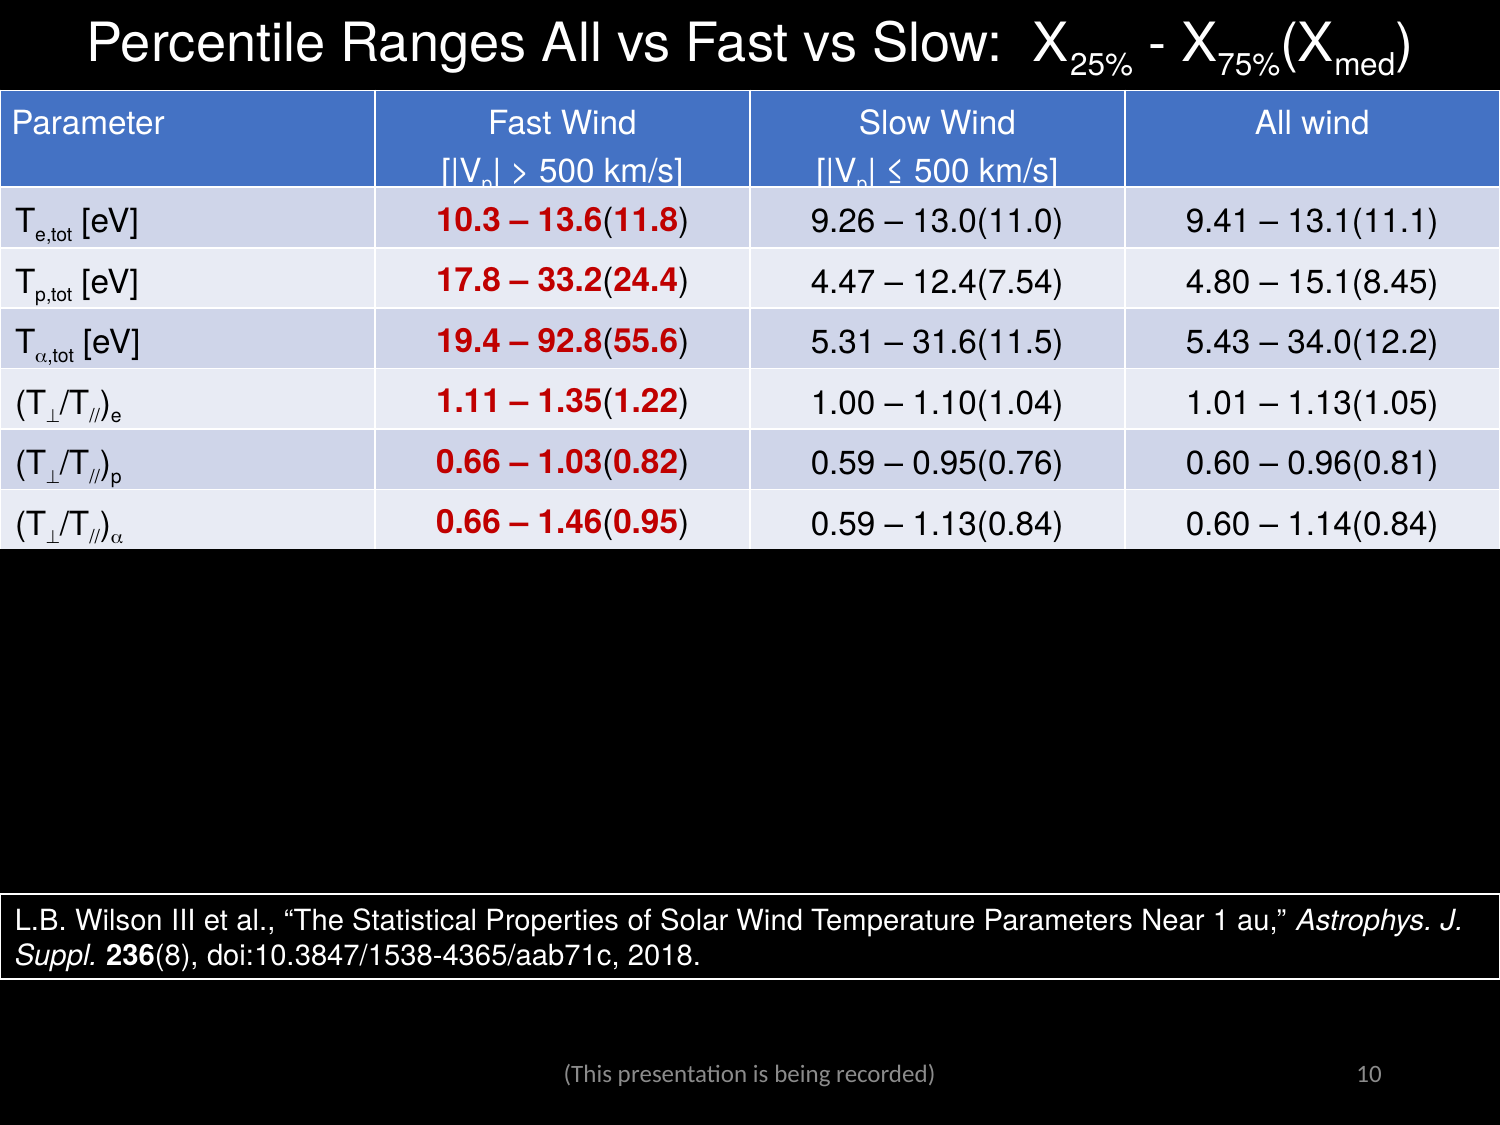

Percentile Ranges All vs Fast vs Slow:  X25% - X75%(Xmed)
| Parameter | Fast Wind [|Vp| > 500 km/s] | Slow Wind [|Vp| ≤ 500 km/s] | All wind |
| --- | --- | --- | --- |
| Te,tot [eV] | 10.3 – 13.6(11.8) | 9.26 – 13.0(11.0) | 9.41 – 13.1(11.1) |
| Tp,tot [eV] | 17.8 – 33.2(24.4) | 4.47 – 12.4(7.54) | 4.80 – 15.1(8.45) |
| Tα,tot [eV] | 19.4 – 92.8(55.6) | 5.31 – 31.6(11.5) | 5.43 – 34.0(12.2) |
| (T⊥/T//)e | 1.11 – 1.35(1.22) | 1.00 – 1.10(1.04) | 1.01 – 1.13(1.05) |
| (T⊥/T//)p | 0.66 – 1.03(0.82) | 0.59 – 0.95(0.76) | 0.60 – 0.96(0.81) |
| (T⊥/T//)α | 0.66 – 1.46(0.95) | 0.59 – 1.13(0.84) | 0.60 – 1.14(0.84) |
L.B. Wilson III et al., “The Statistical Properties of Solar Wind Temperature Parameters Near 1 au,” Astrophys. J. Suppl. 236(8), doi:10.3847/1538-4365/aab71c, 2018.
(This presentation is being recorded)
10